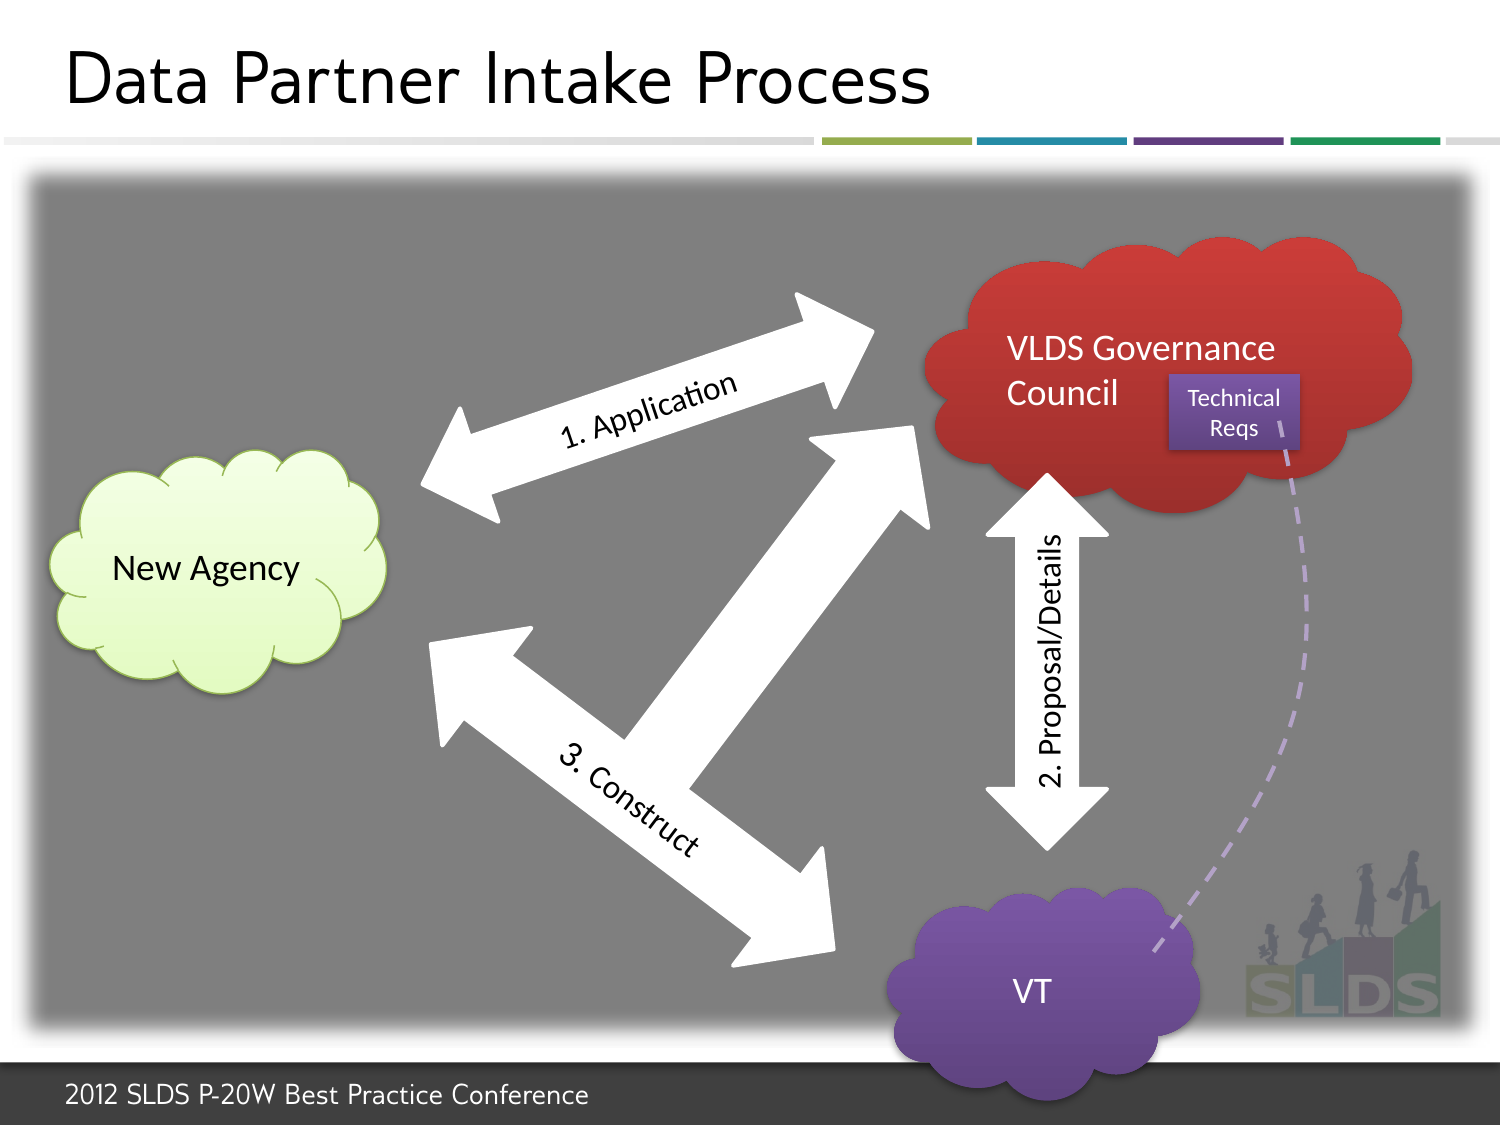

# Data Partner Intake Process

VLDS Governance Council
1. Application
3. Construct
Technical Reqs

New Agency
(Change Requests)
2. Proposal/Details
VT